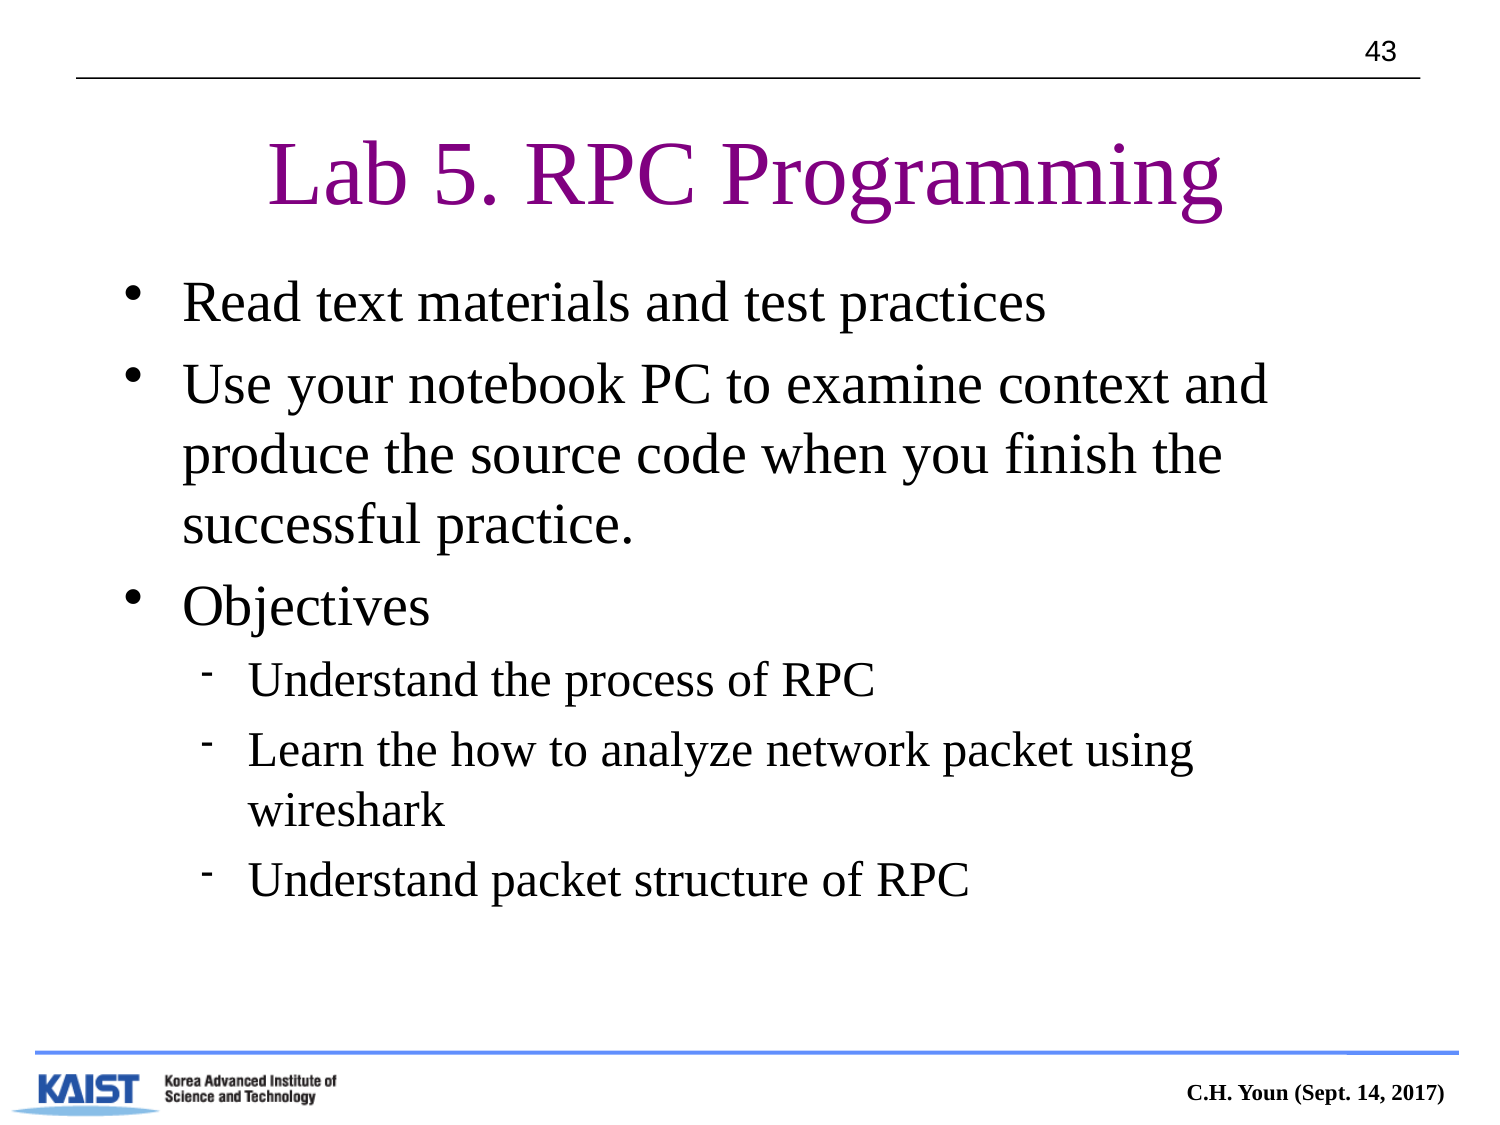

# Lab 5. RPC Programming
Read text materials and test practices
Use your notebook PC to examine context and produce the source code when you finish the successful practice.
Objectives
Understand the process of RPC
Learn the how to analyze network packet using wireshark
Understand packet structure of RPC